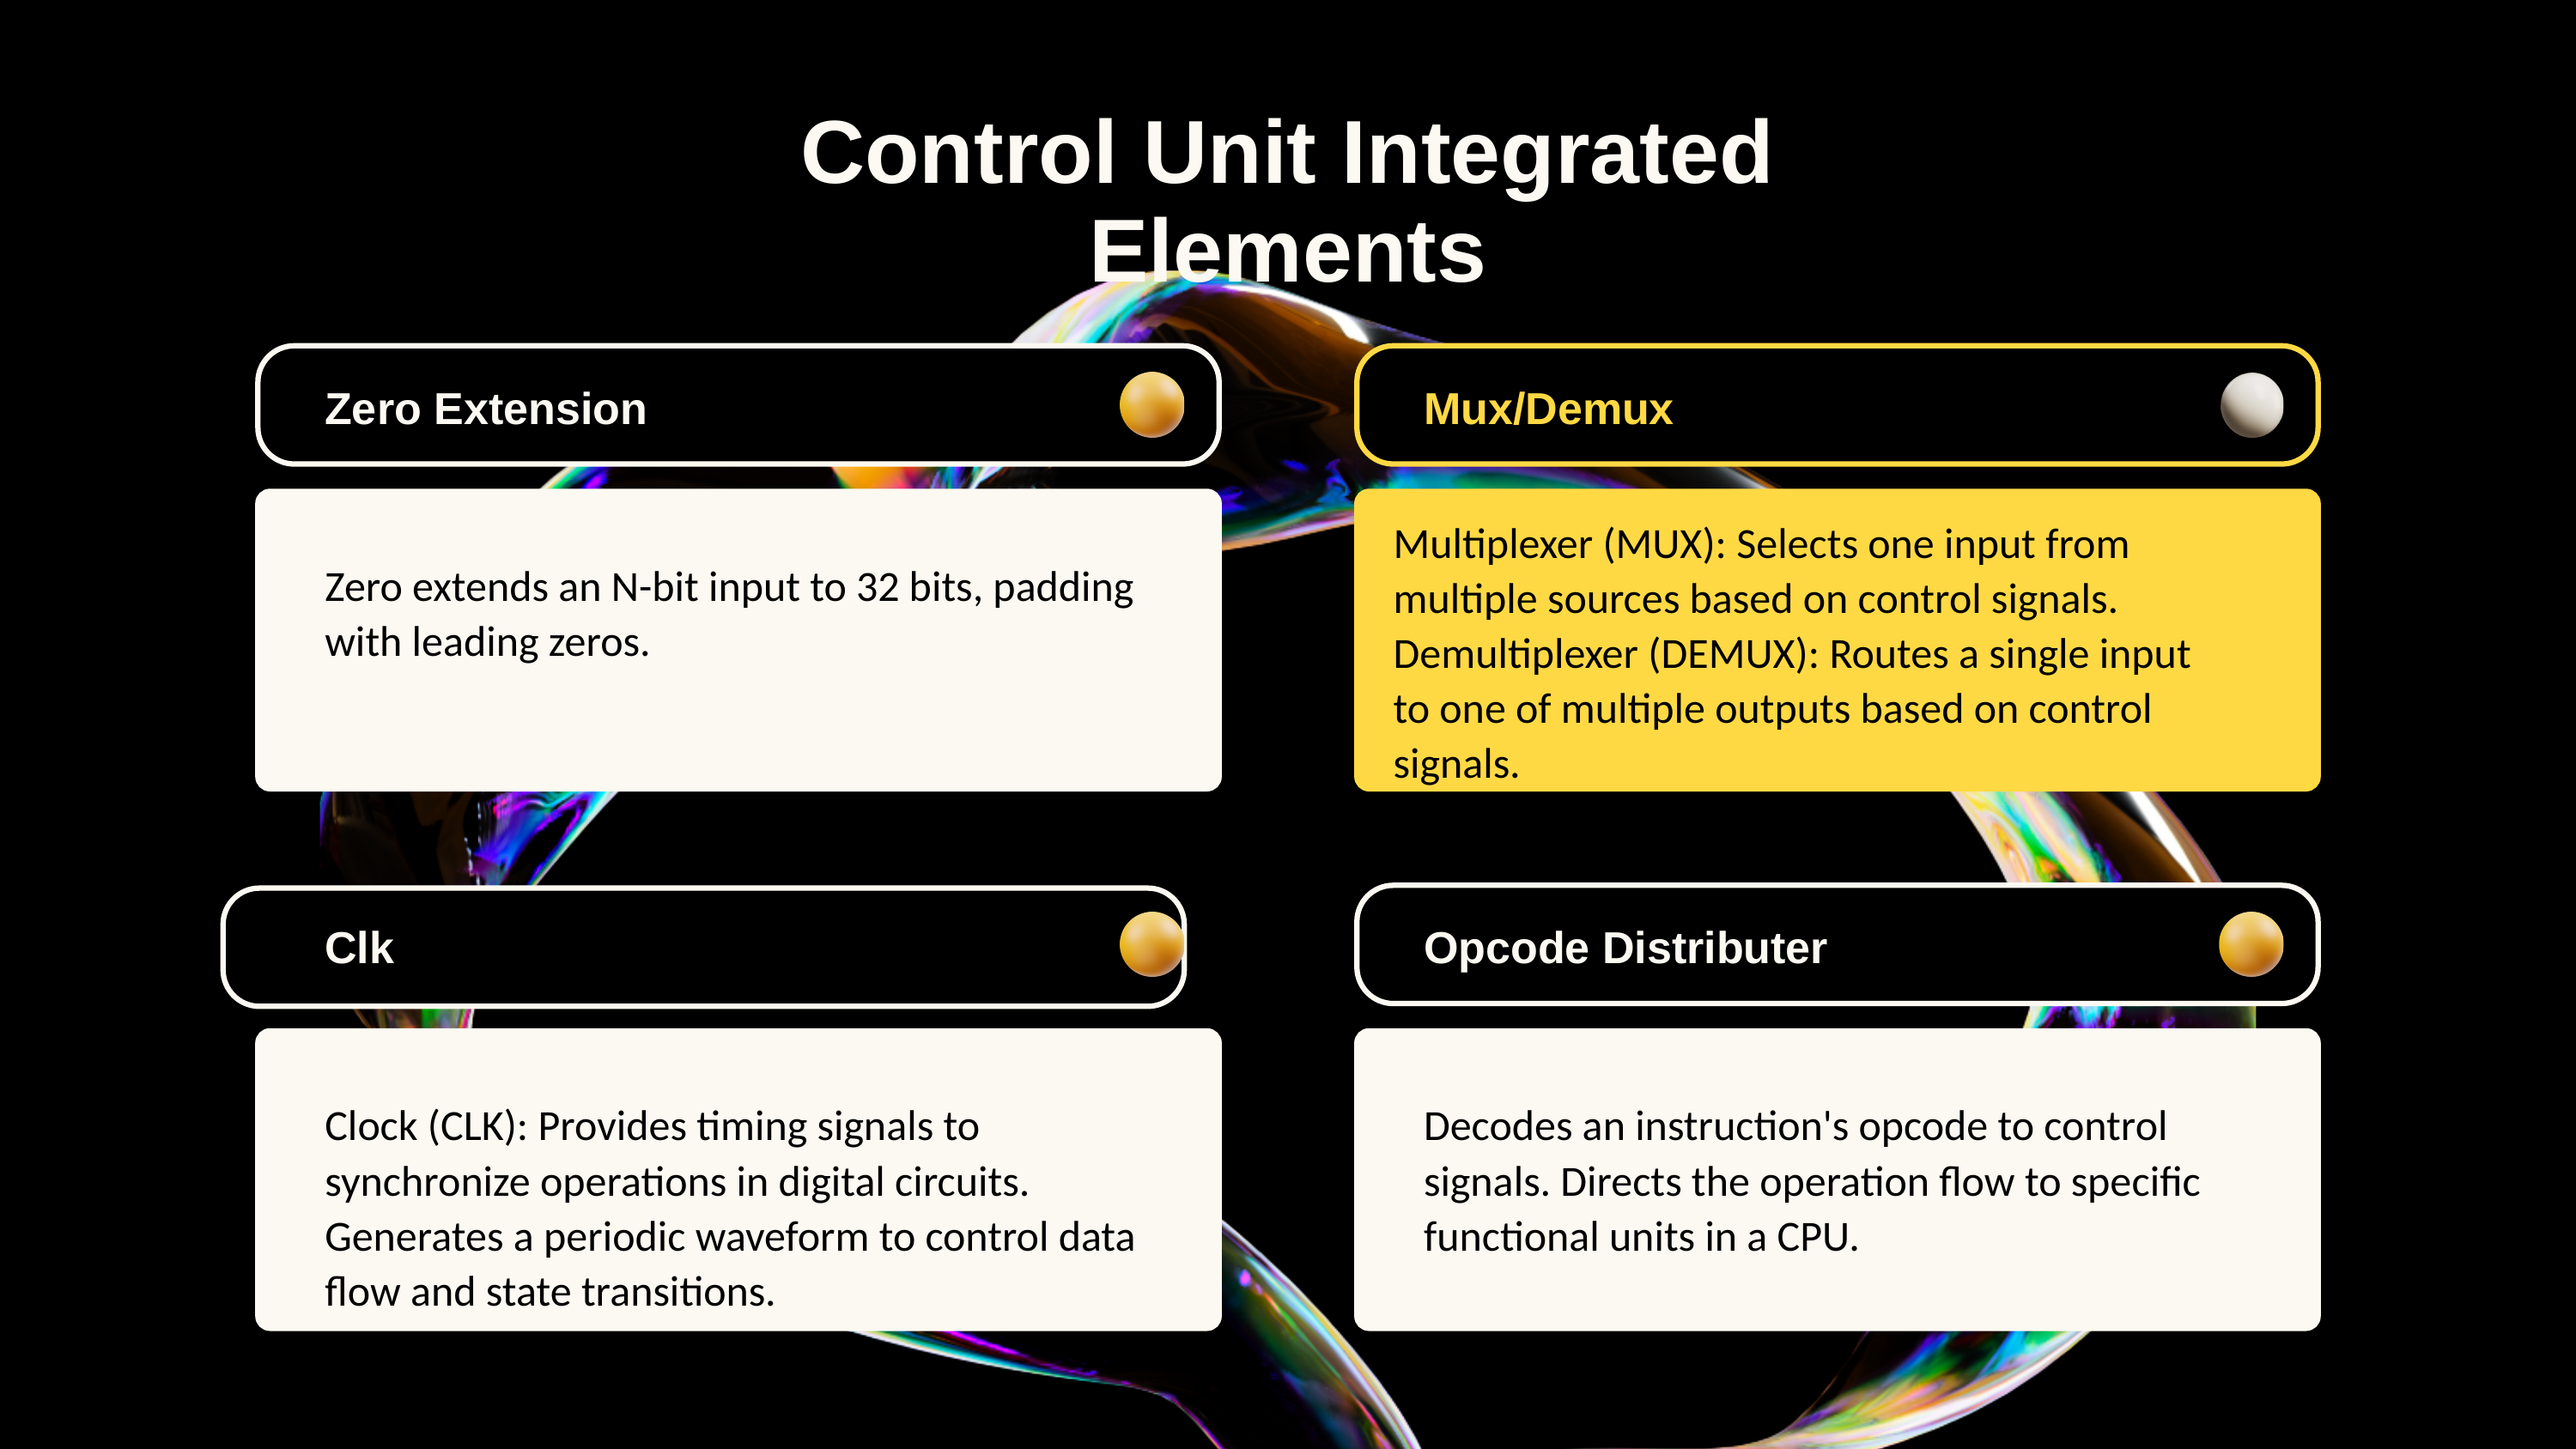

Control Unit Integrated Elements

Zero Extension
Mux/Demux

Multiplexer (MUX): Selects one input from multiple sources based on control signals.
Demultiplexer (DEMUX): Routes a single input to one of multiple outputs based on control signals.
Zero extends an N-bit input to 32 bits, padding with leading zeros.

Clk
Opcode Distributer

Clock (CLK): Provides timing signals to synchronize operations in digital circuits.  Generates a periodic waveform to control data flow and state transitions.
Decodes an instruction's opcode to control signals. Directs the operation flow to specific functional units in a CPU.